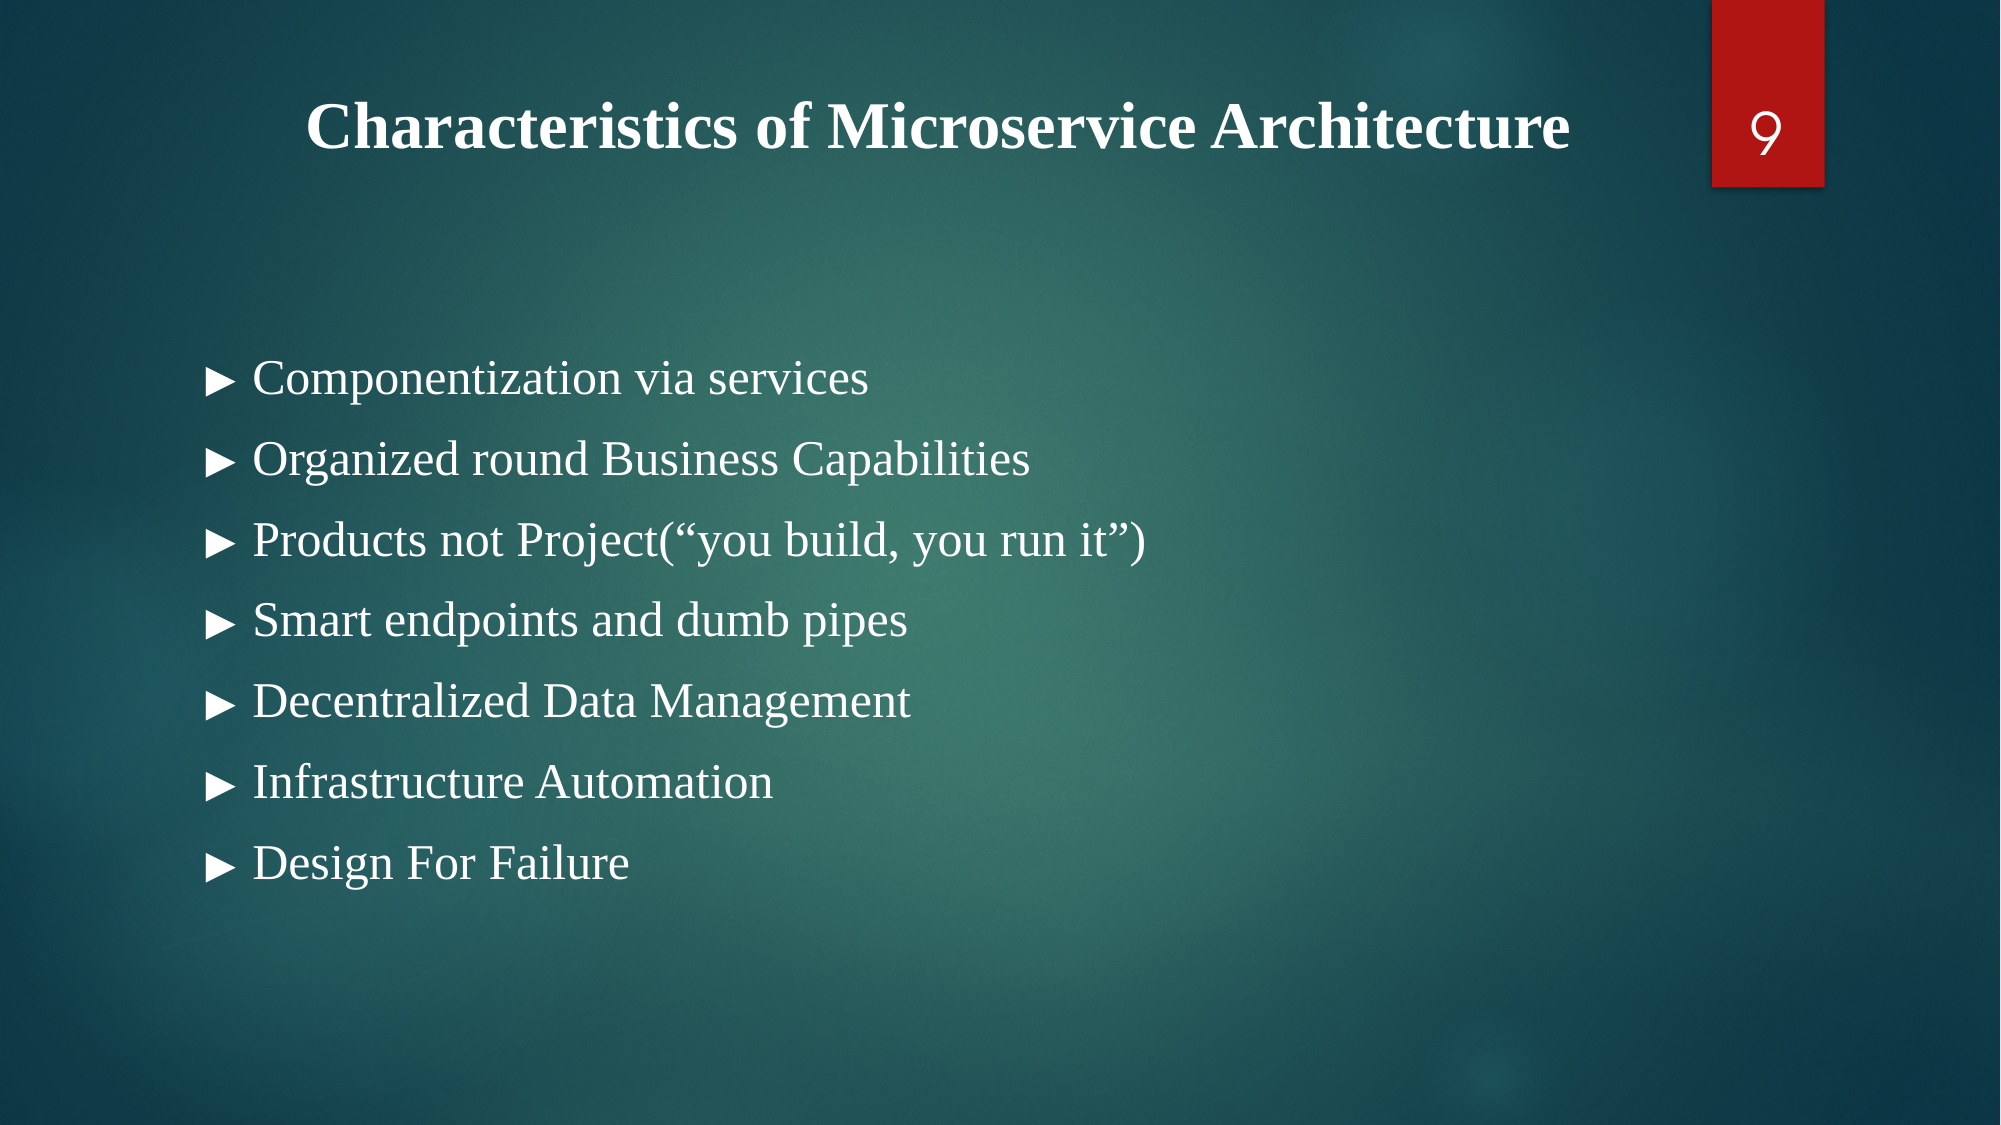

9
# Characteristics of Microservice Architecture
Componentization via services
Organized round Business Capabilities
Products not Project(“you build, you run it”)
Smart endpoints and dumb pipes
Decentralized Data Management
Infrastructure Automation
Design For Failure